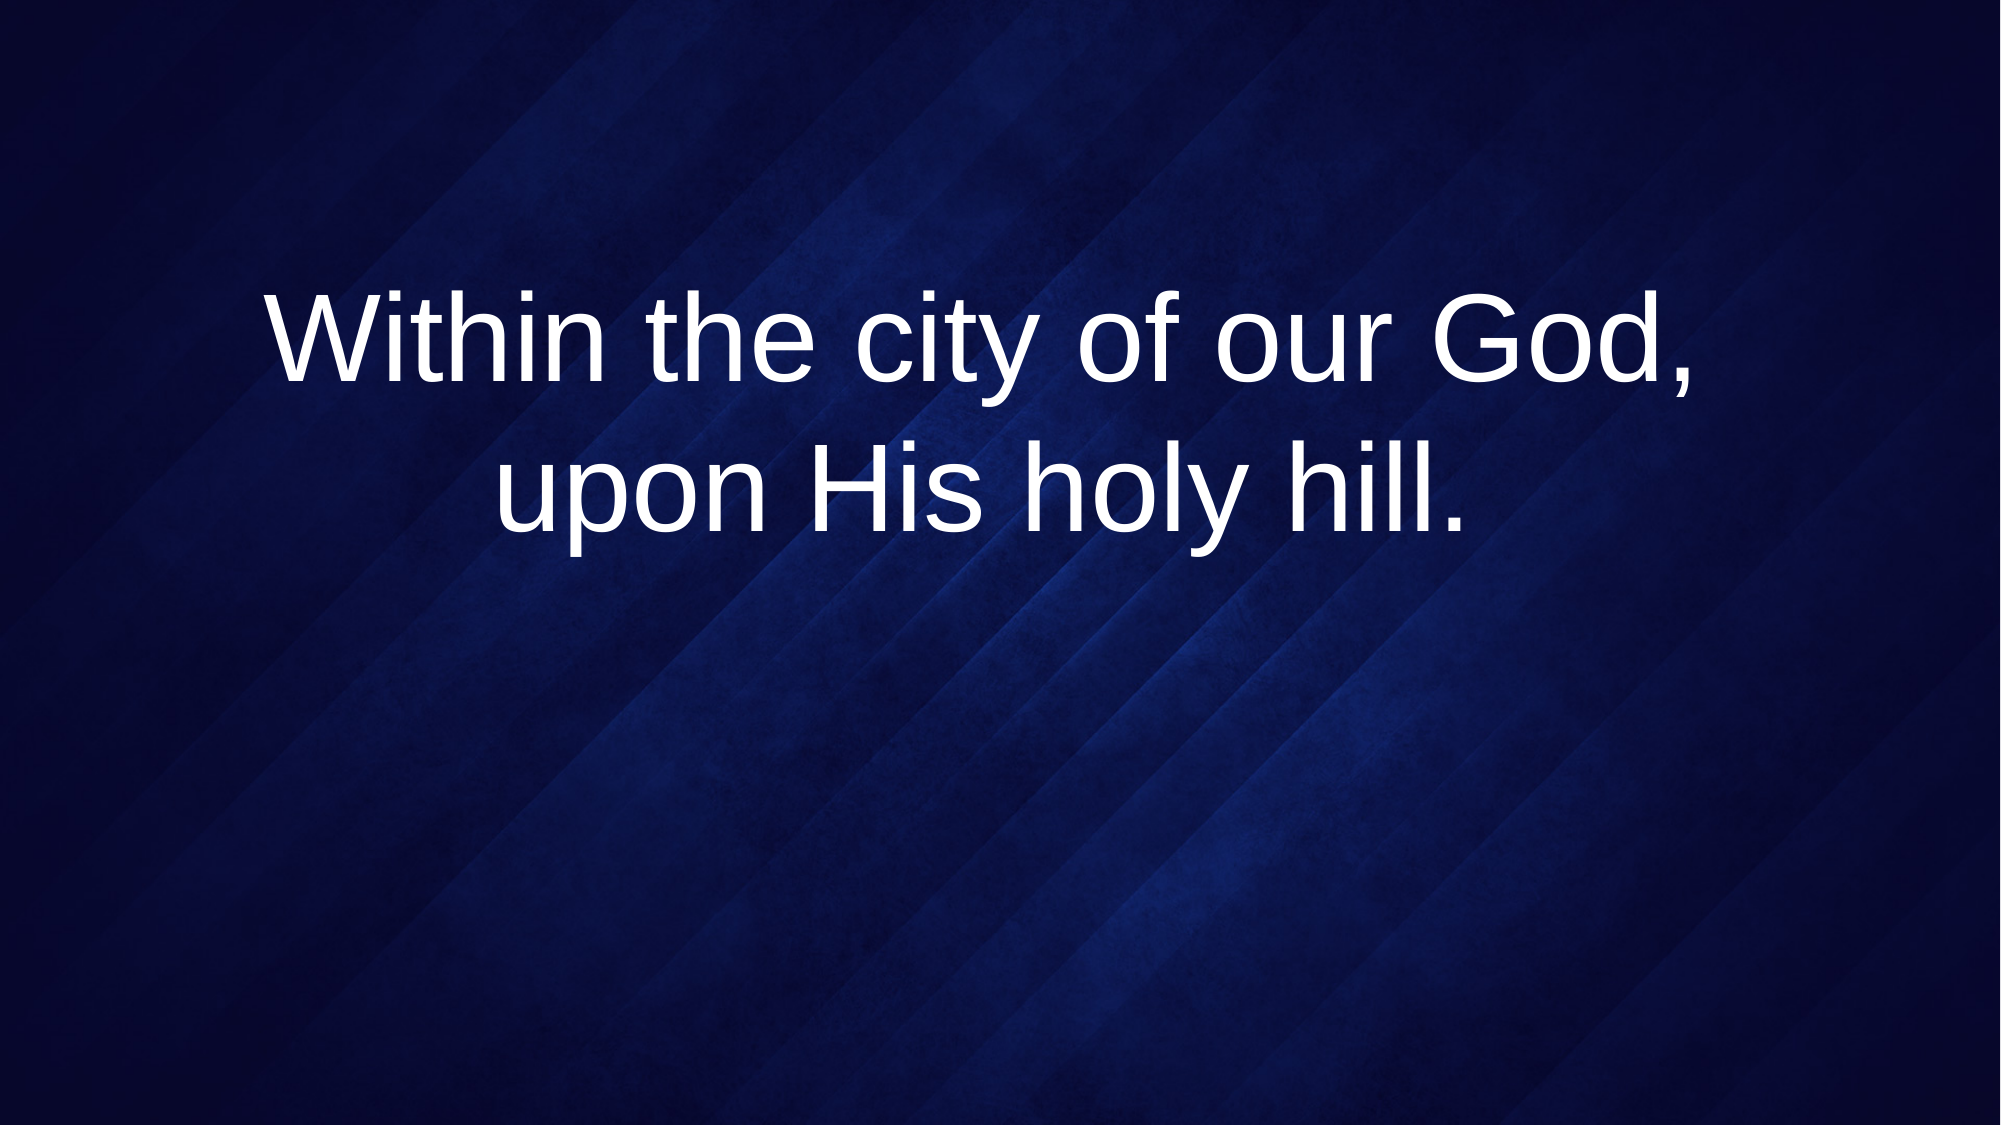

# Within the city of our God, upon His holy hill.